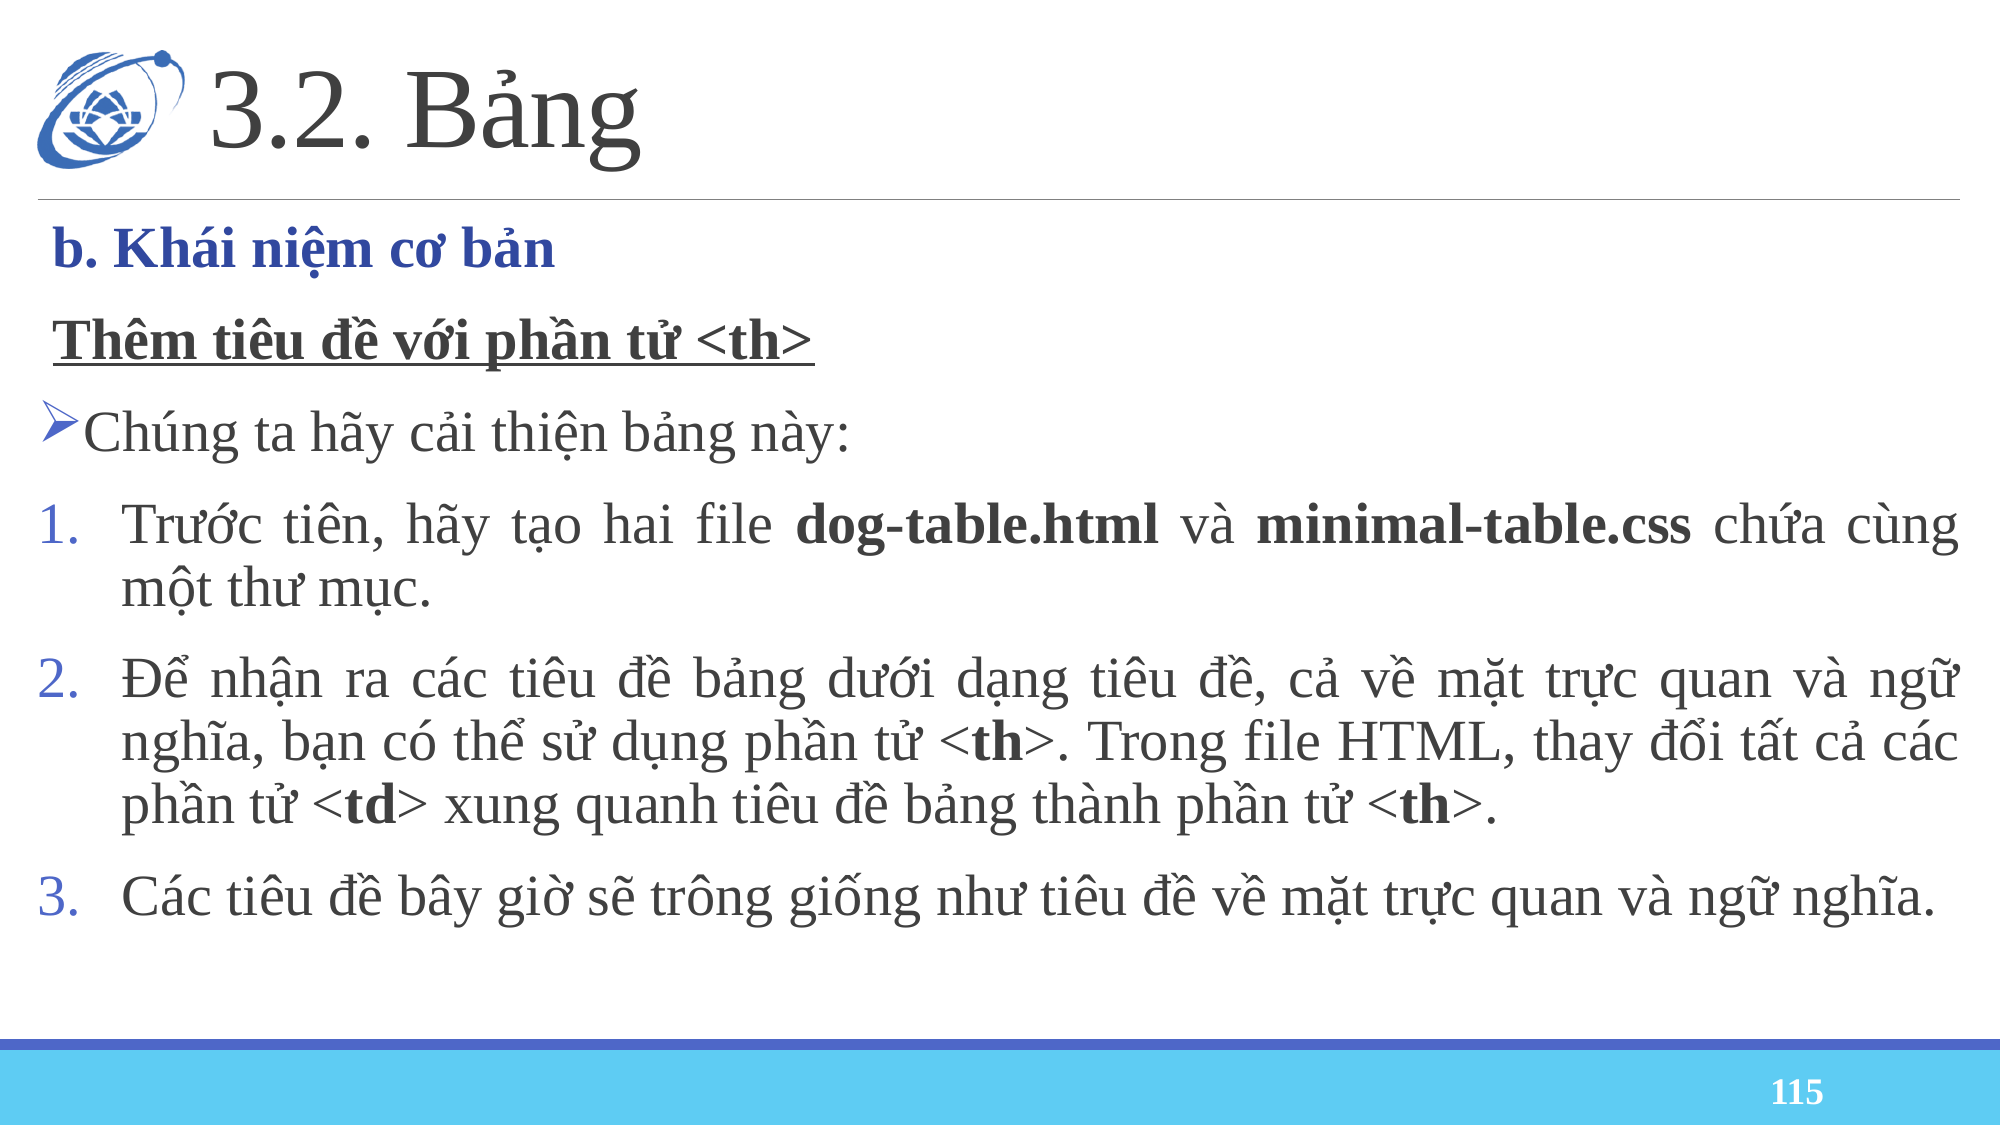

# 3.2. Bảng
b. Khái niệm cơ bản
Thêm tiêu đề với phần tử <th>
Chúng ta hãy cải thiện bảng này:
Trước tiên, hãy tạo hai file dog-table.html và minimal-table.css chứa cùng một thư mục.
Để nhận ra các tiêu đề bảng dưới dạng tiêu đề, cả về mặt trực quan và ngữ nghĩa, bạn có thể sử dụng phần tử <th>. Trong file HTML, thay đổi tất cả các phần tử <td> xung quanh tiêu đề bảng thành phần tử <th>.
Các tiêu đề bây giờ sẽ trông giống như tiêu đề về mặt trực quan và ngữ nghĩa.
115